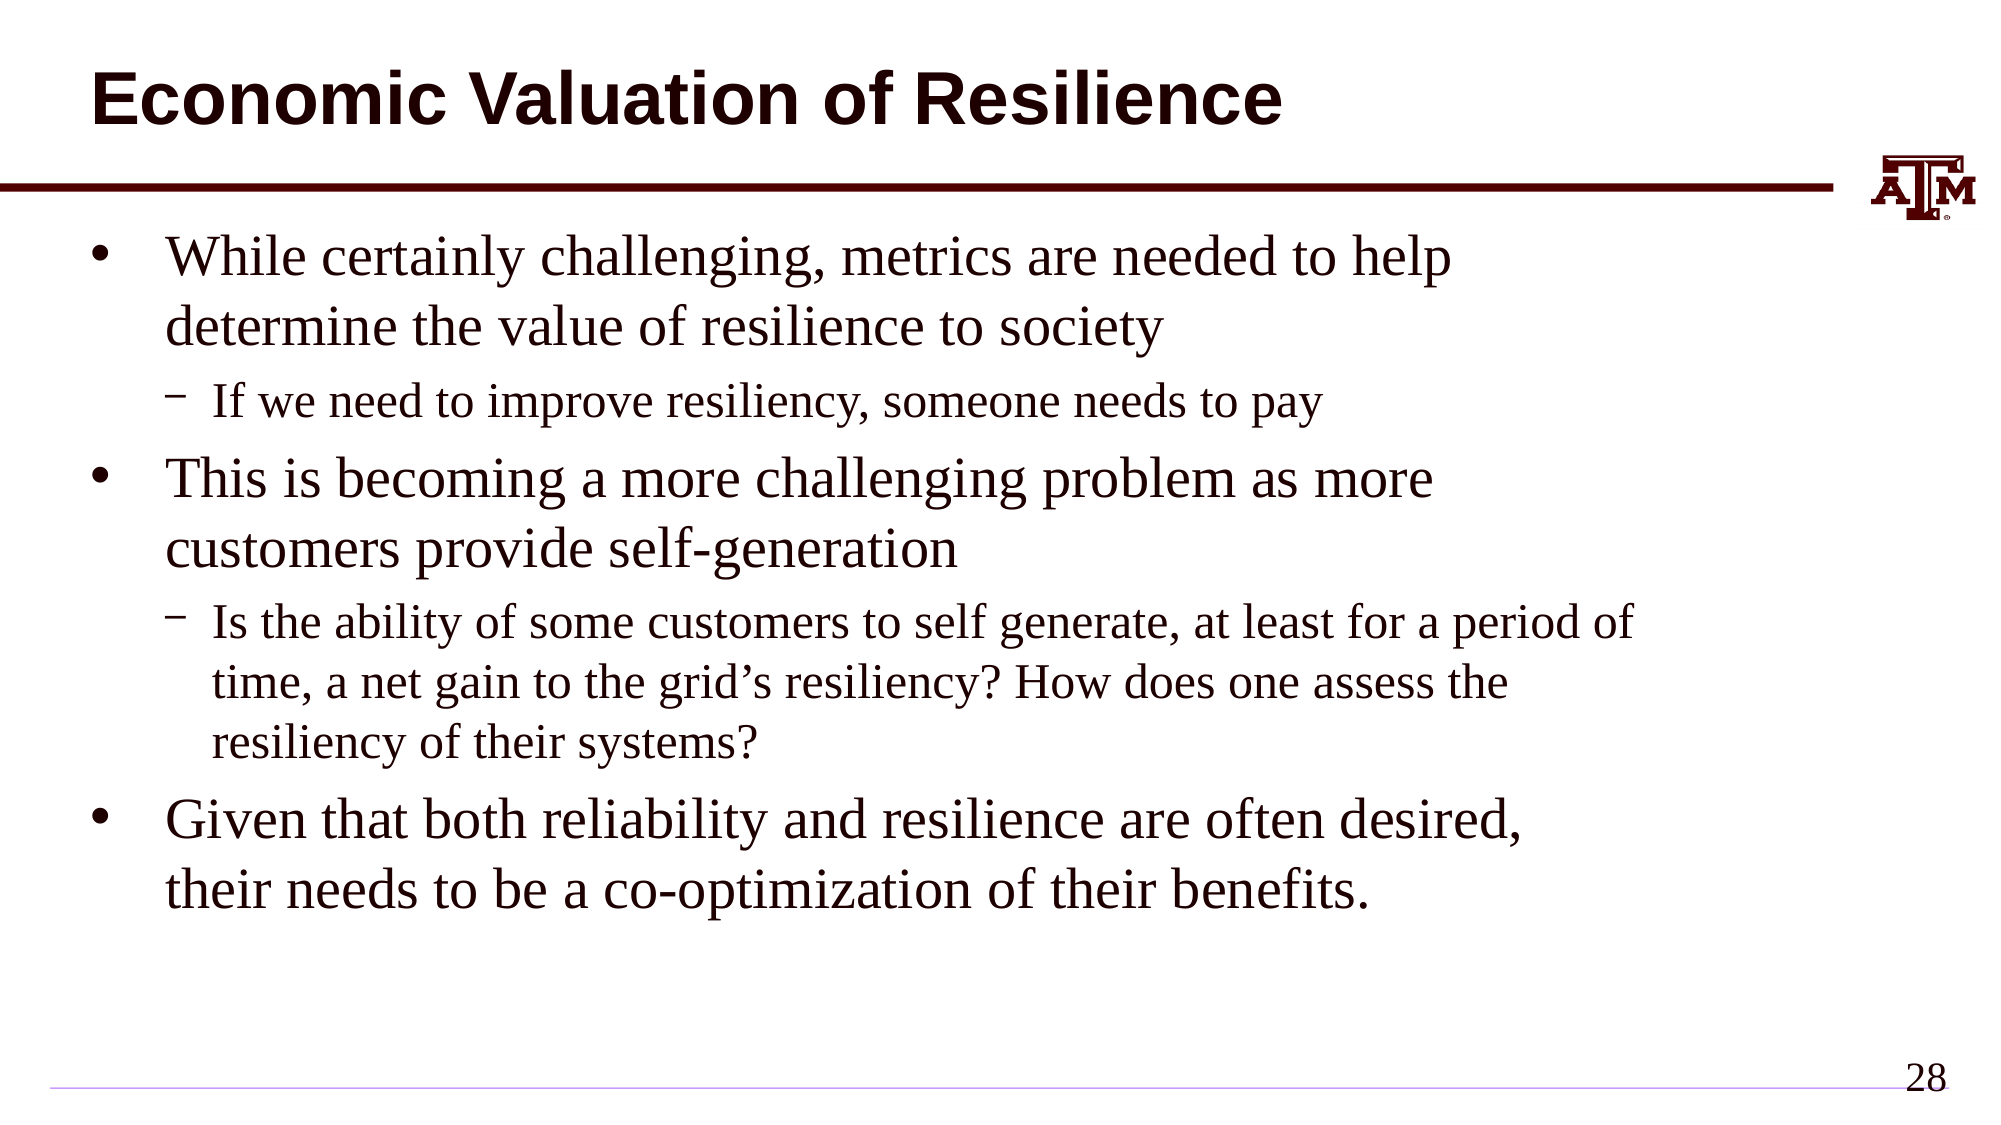

# Economic Valuation of Resilience
While certainly challenging, metrics are needed to help
determine the value of resilience to society
If we need to improve resiliency, someone needs to pay
This is becoming a more challenging problem as more
customers provide self-generation
Is the ability of some customers to self generate, at least for a period of
time, a net gain to the grid’s resiliency? How does one assess the
resiliency of their systems?
Given that both reliability and resilience are often desired,
their needs to be a co-optimization of their benefits.

28